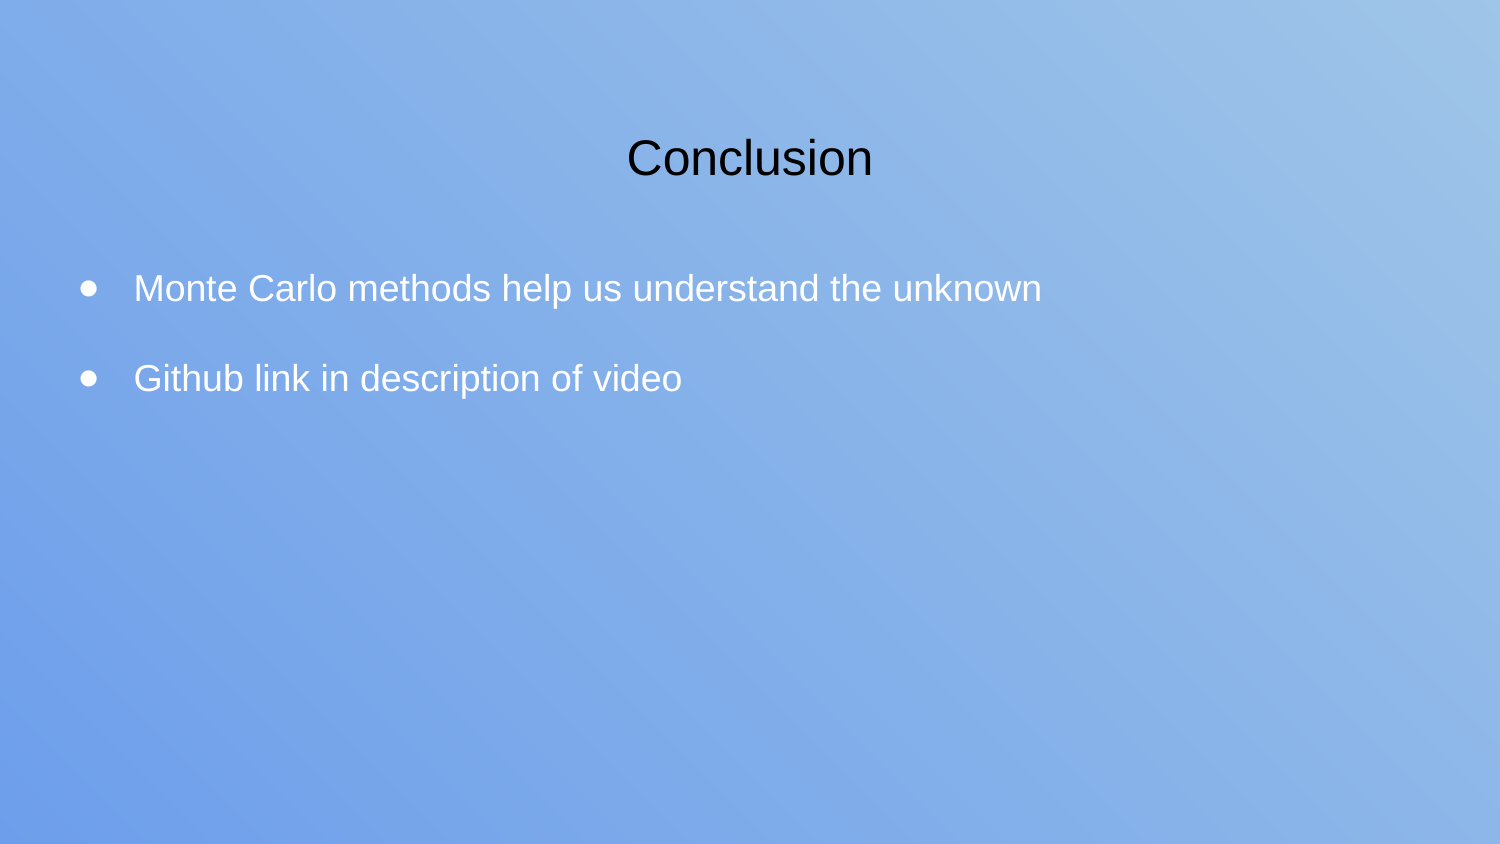

# Conclusion
Monte Carlo methods help us understand the unknown

Github link in description of video